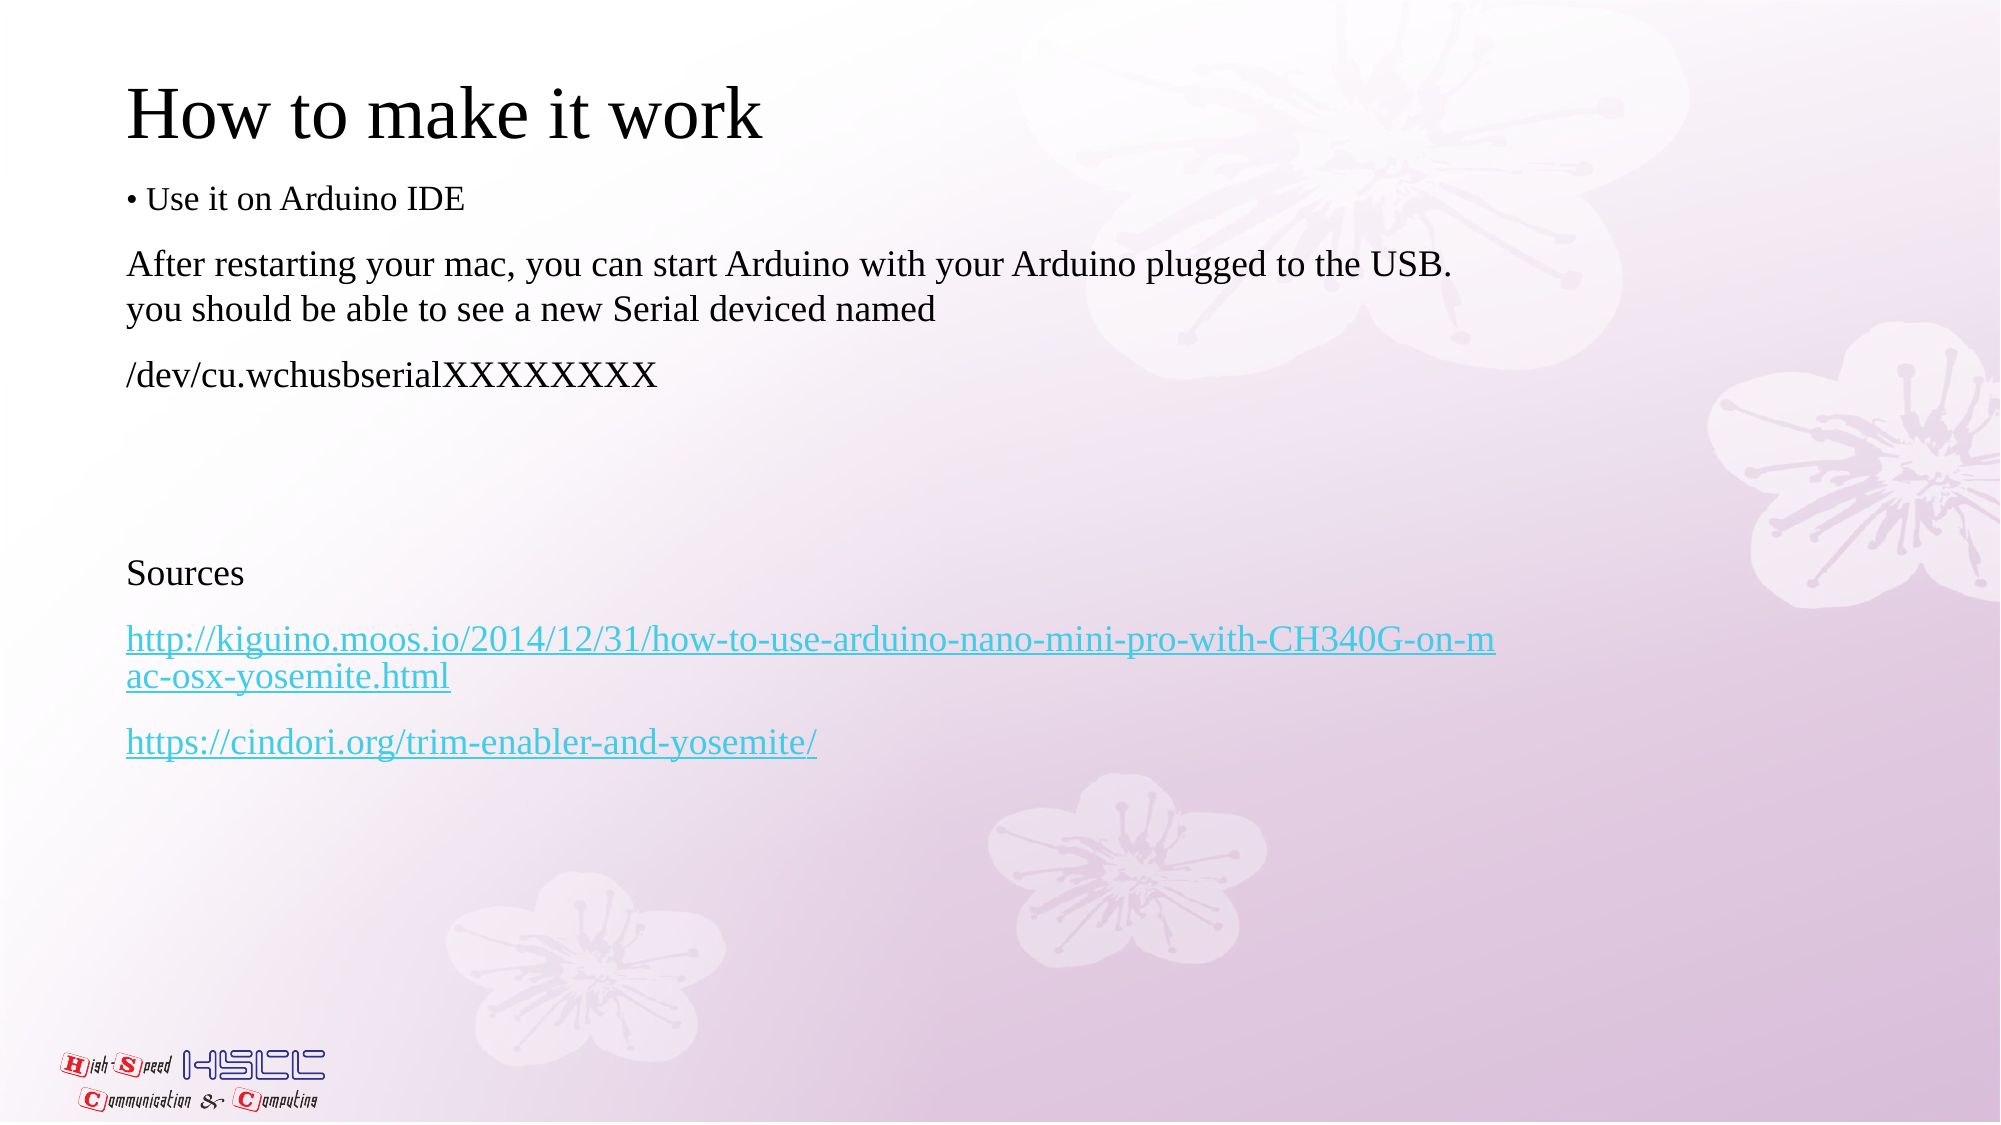

# How to make it work
• Use it on Arduino IDE
After restarting your mac, you can start Arduino with your Arduino plugged to the USB. you should be able to see a new Serial deviced named
/dev/cu.wchusbserialXXXXXXXX

Sources
http://kiguino.moos.io/2014/12/31/how-to-use-arduino-nano-mini-pro-with-CH340G-on-mac-osx-yosemite.html
https://cindori.org/trim-enabler-and-yosemite/